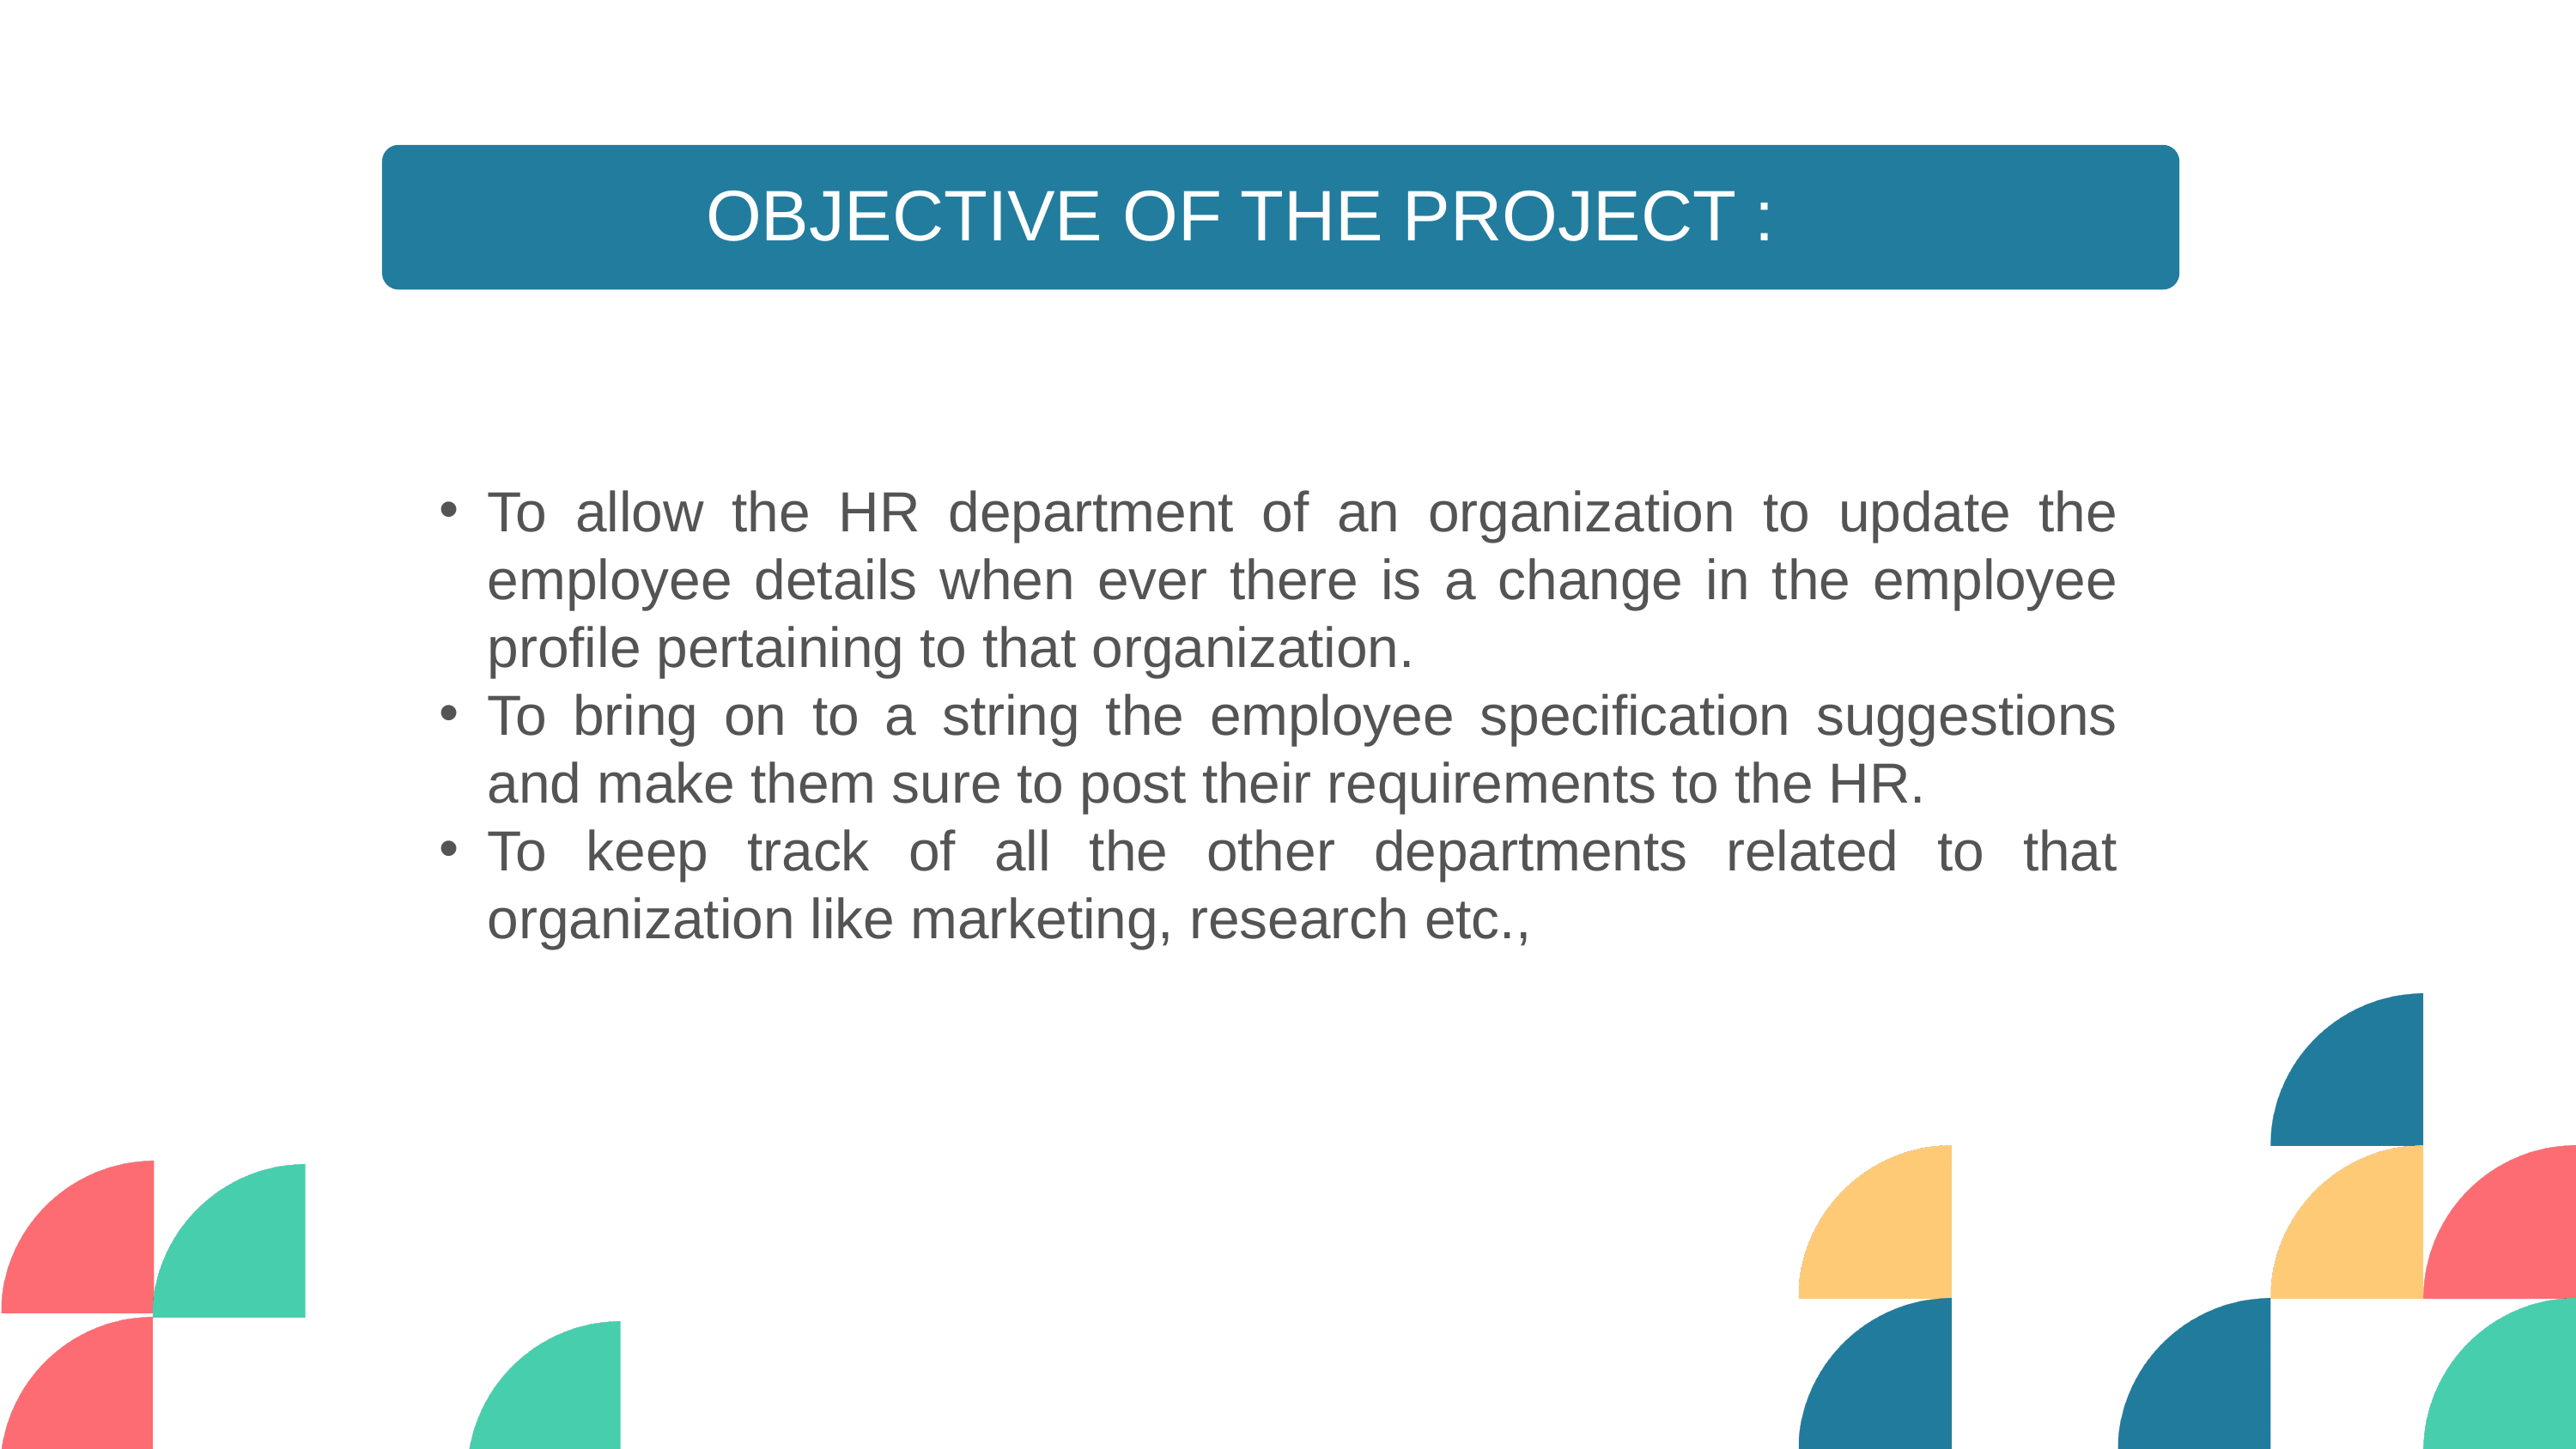

OBJECTIVE OF THE PROJECT :
To allow the HR department of an organization to update the employee details when ever there is a change in the employee profile pertaining to that organization.
To bring on to a string the employee specification suggestions and make them sure to post their requirements to the HR.
To keep track of all the other departments related to that organization like marketing, research etc.,